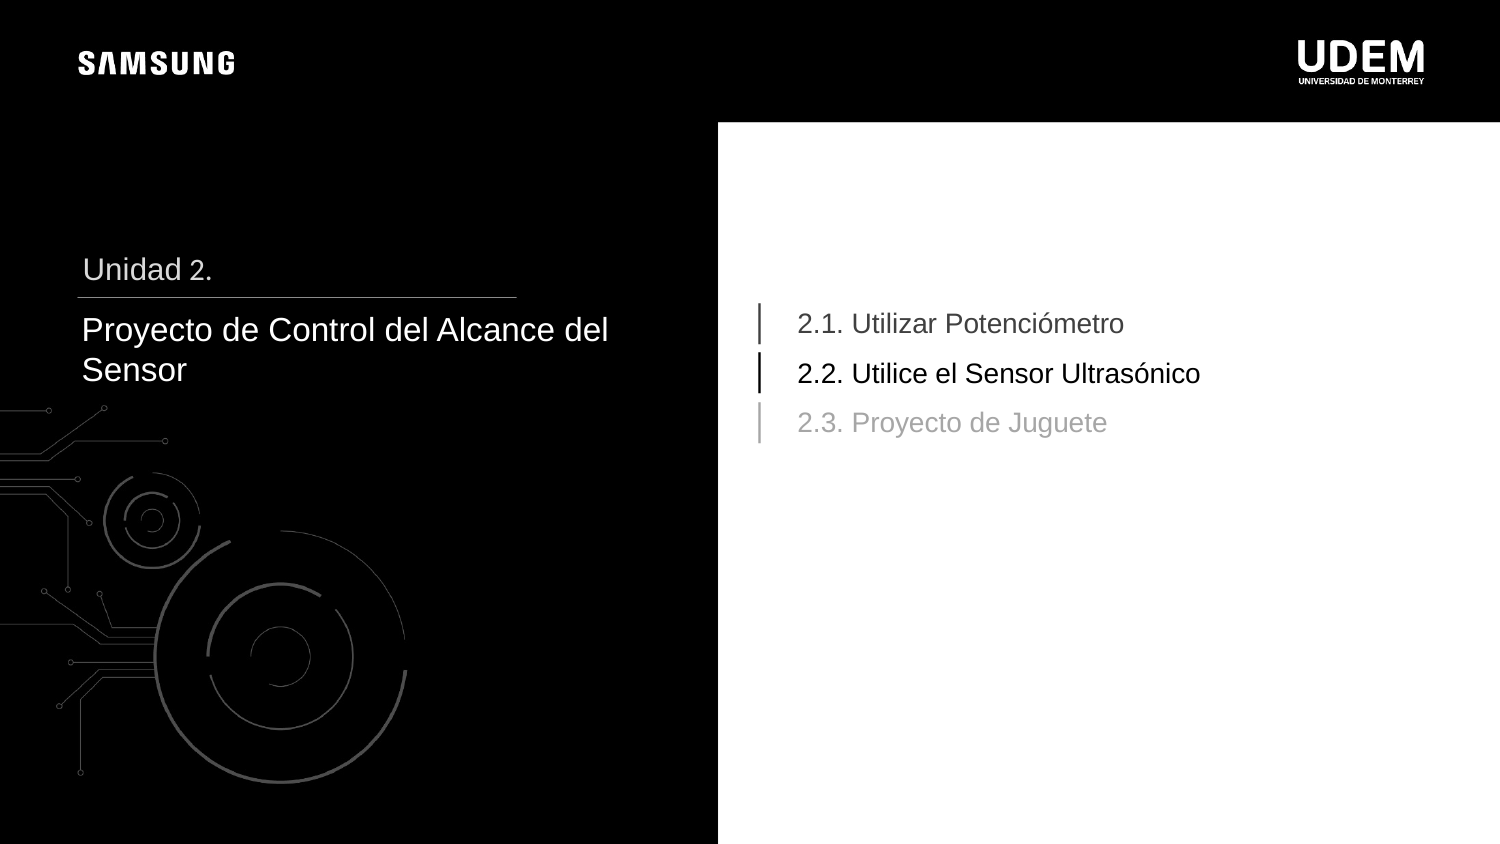

Unidad 2.
2.1. Utilizar Potenciómetro
2.2. Utilice el Sensor Ultrasónico
2.3. Proyecto de Juguete
Proyecto de Control del Alcance del Sensor